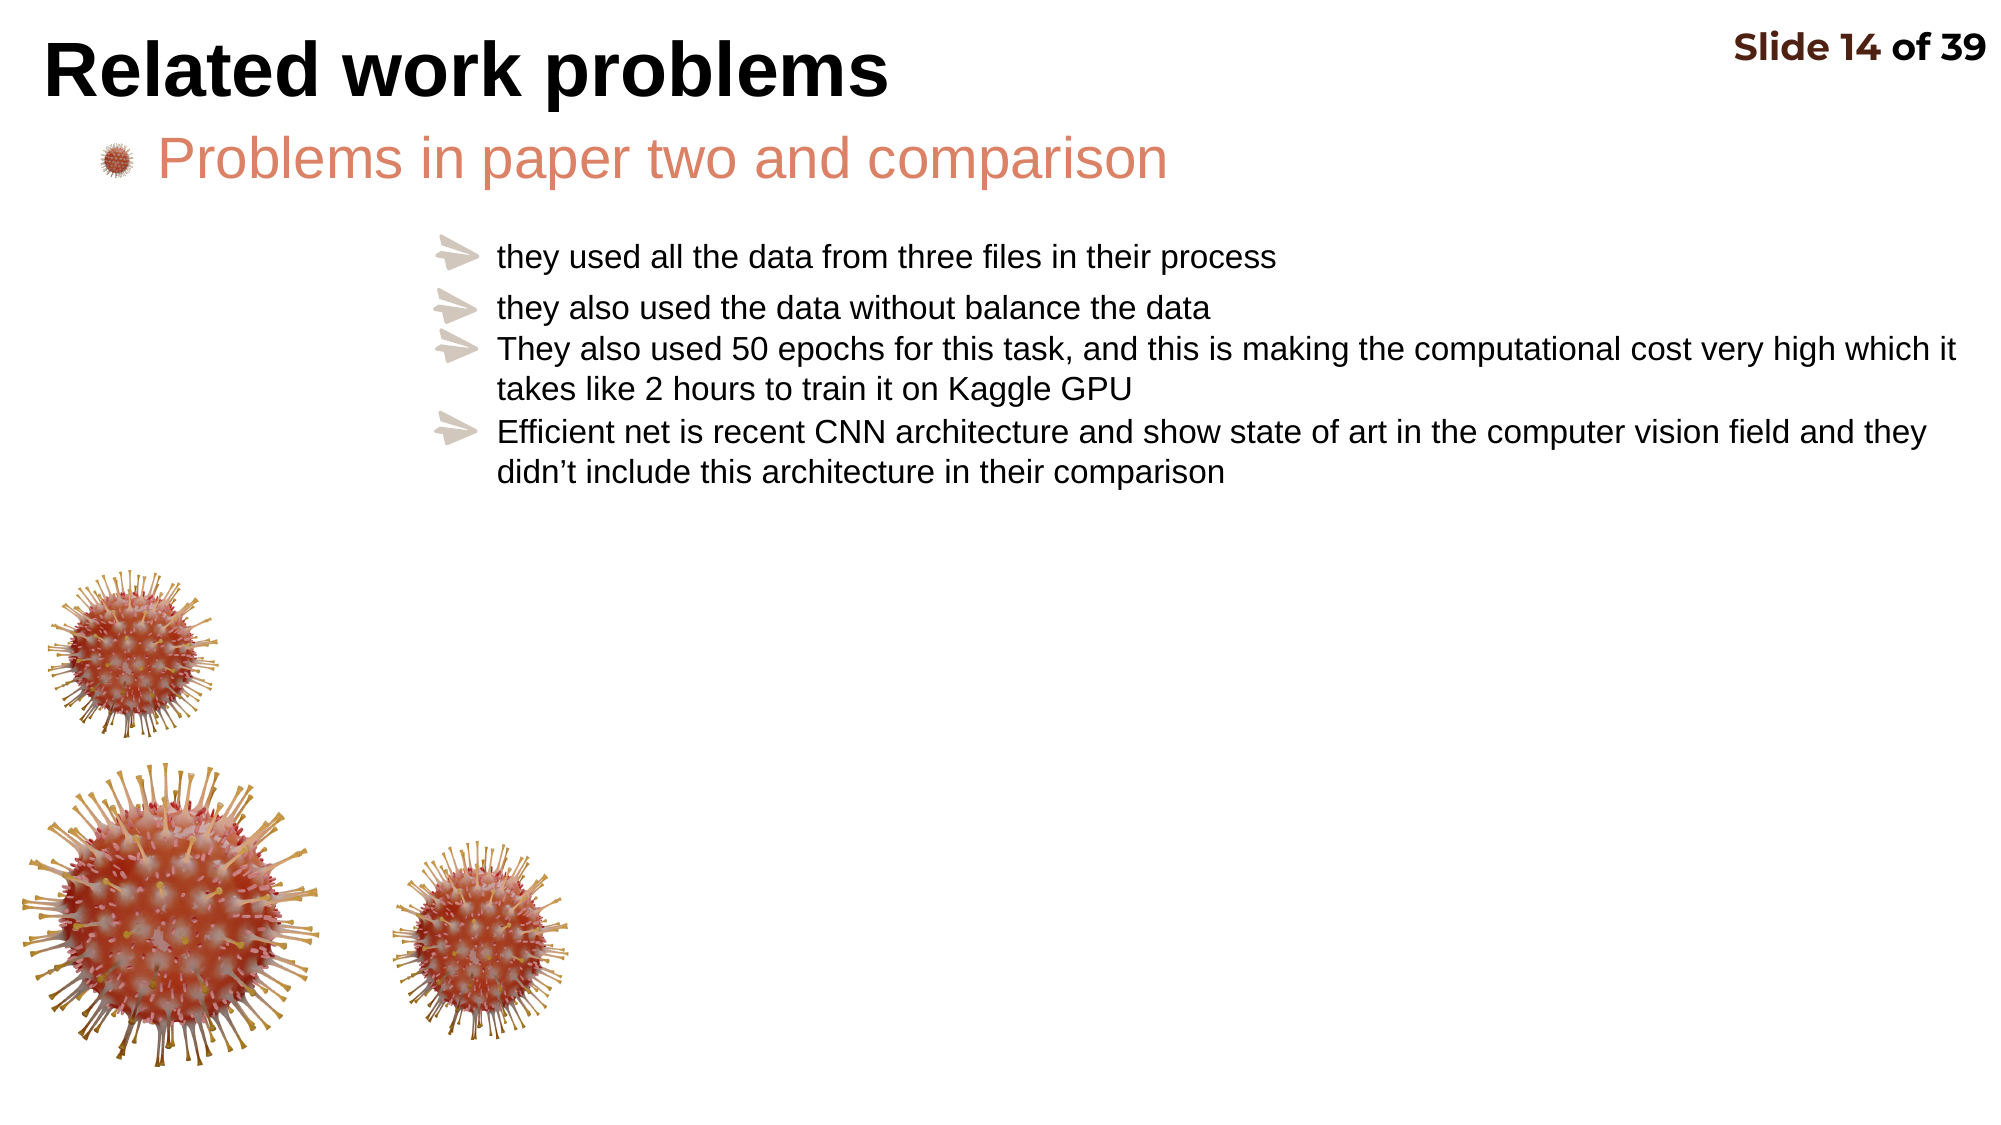

Related work problems
Slide 14 of 39
Problems in paper two and comparison

they used all the data from three files in their process

they also used the data without balance the data

They also used 50 epochs for this task, and this is making the computational cost very high which it takes like 2 hours to train it on Kaggle GPU

Efficient net is recent CNN architecture and show state of art in the computer vision field and they didn’t include this architecture in their comparison